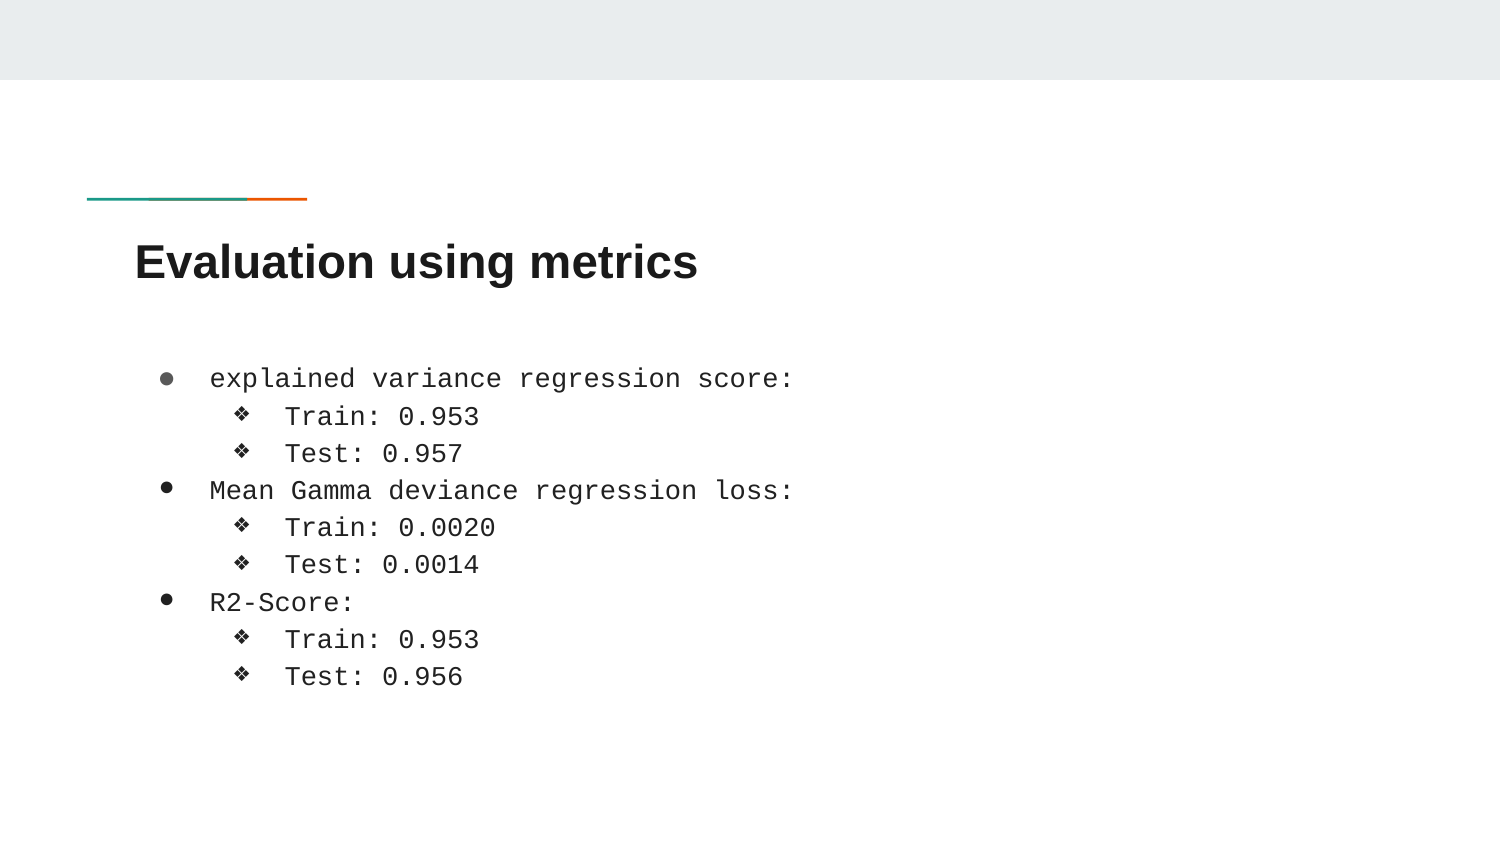

# Evaluation using metrics
explained variance regression score:
Train: 0.953
Test: 0.957
Mean Gamma deviance regression loss:
Train: 0.0020
Test: 0.0014
R2-Score:
Train: 0.953
Test: 0.956